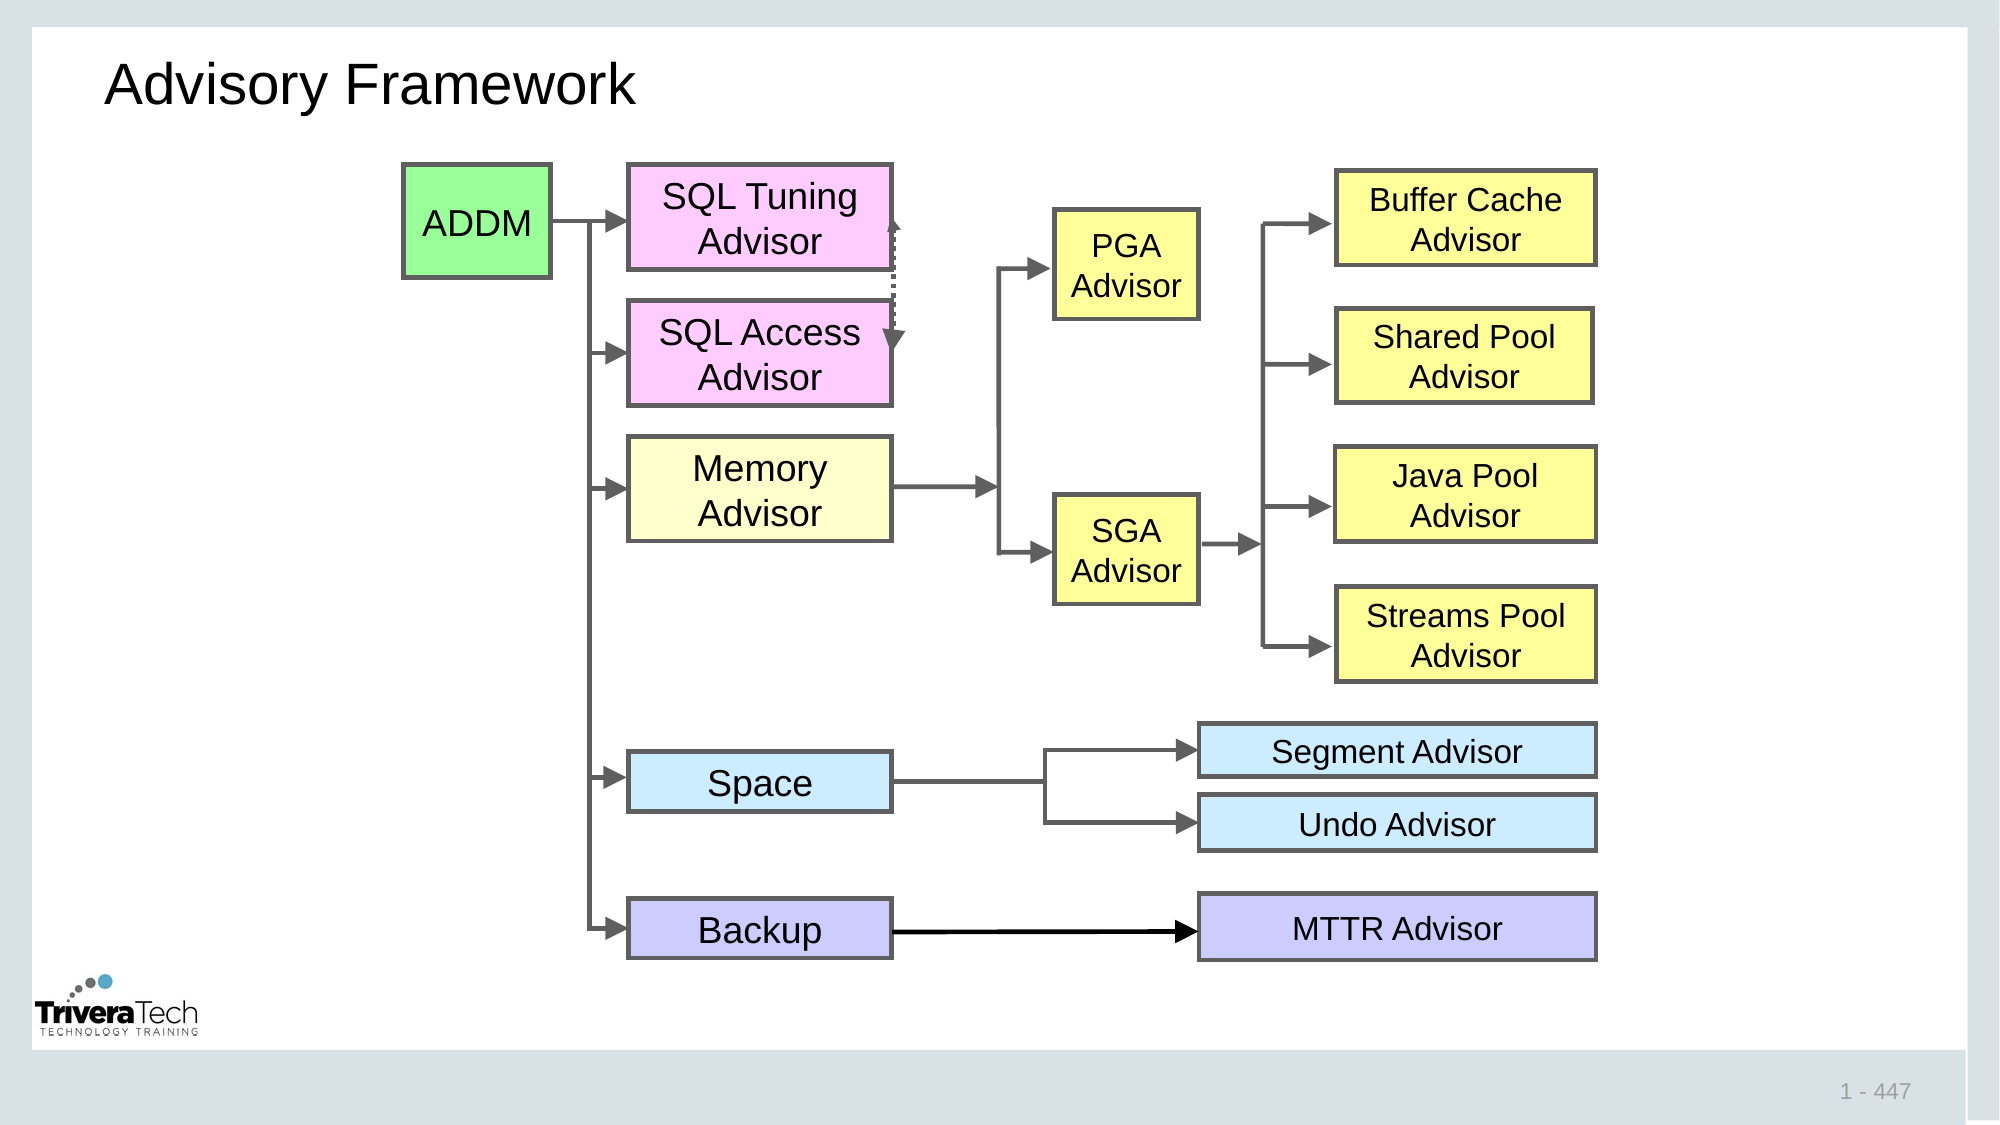

# Advisory Framework
ADDM
SQL Tuning Advisor
Buffer Cache
Advisor
PGA
Advisor

SQL Access Advisor
Shared Pool
Advisor

Memory Advisor
Java Pool
Advisor

SGA
Advisor

Streams Pool
Advisor

Segment Advisor
Space

Undo Advisor
MTTR Advisor
Backup